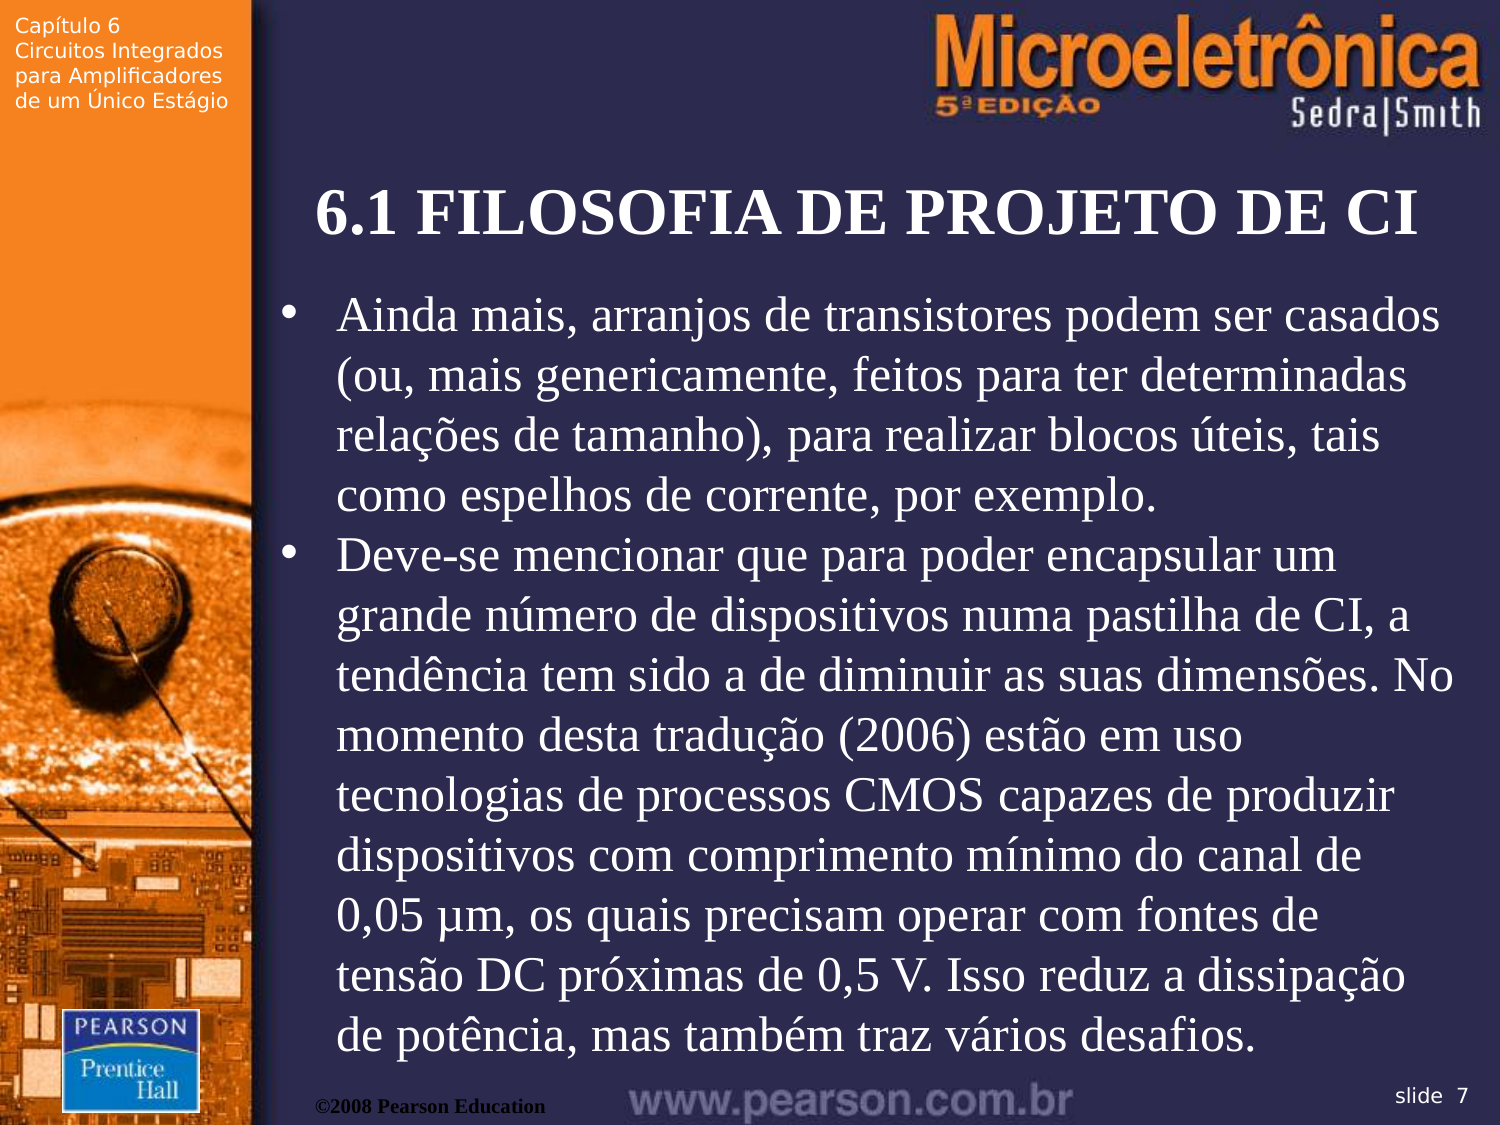

6.1 FILOSOFIA DE PROJETO DE CI
Ainda mais, arranjos de transistores podem ser casados (ou, mais genericamente, feitos para ter determinadas relações de tamanho), para realizar blocos úteis, tais como espelhos de corrente, por exemplo.
Deve-se mencionar que para poder encapsular um grande número de dispositivos numa pastilha de CI, a tendência tem sido a de diminuir as suas dimensões. No momento desta tradução (2006) estão em uso tecnologias de processos CMOS capazes de produzir dispositivos com comprimento mínimo do canal de 0,05 µm, os quais precisam operar com fontes de tensão DC próximas de 0,5 V. Isso reduz a dissipação de potência, mas também traz vários desafios.